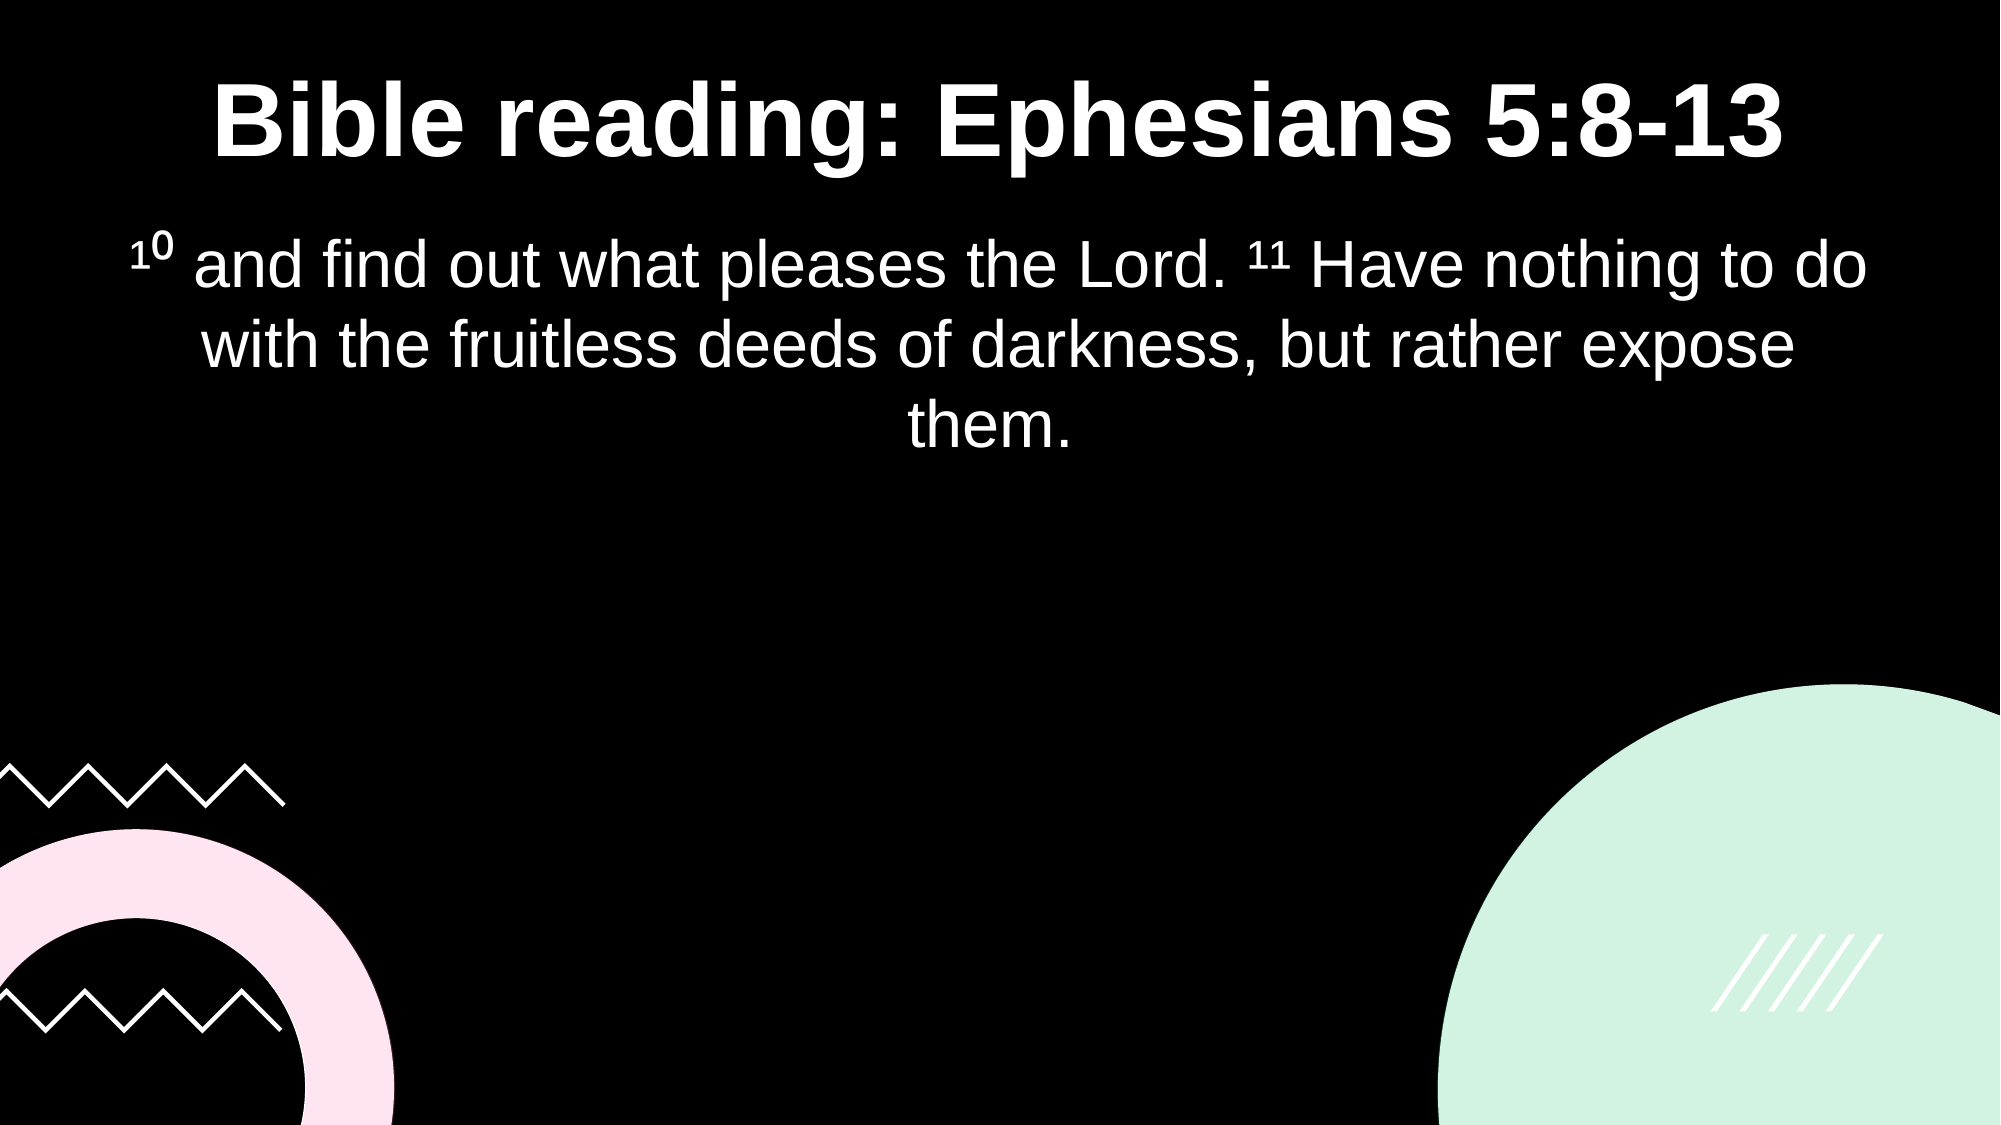

Bible reading: Ephesians 5:8-13
¹⁰ and find out what pleases the Lord. ¹¹ Have nothing to do with the fruitless deeds of darkness, but rather expose them.